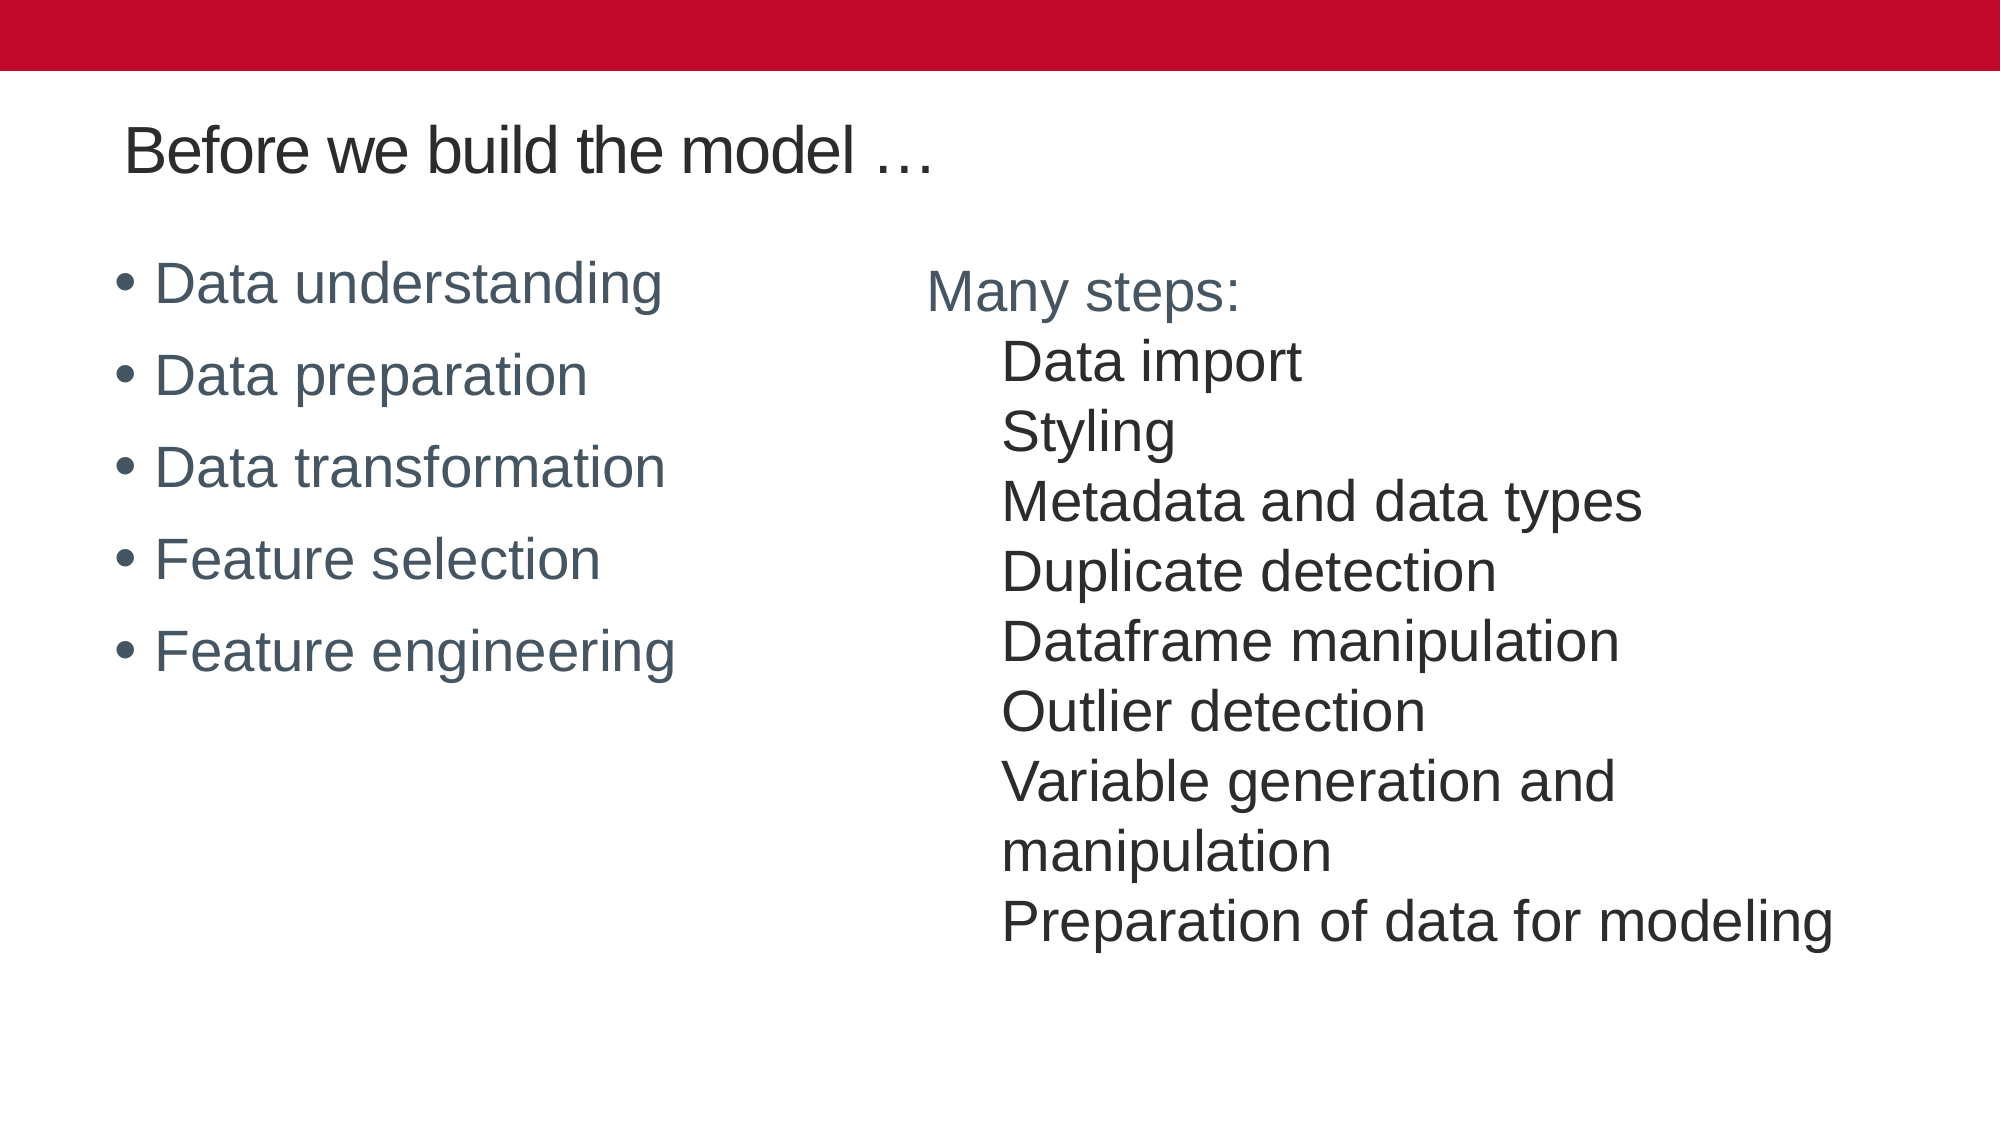

# Before we build the model …
Many steps:
Data import
Styling
Metadata and data types
Duplicate detection
Dataframe manipulation
Outlier detection
Variable generation and manipulation
Preparation of data for modeling
Data understanding
Data preparation
Data transformation
Feature selection
Feature engineering